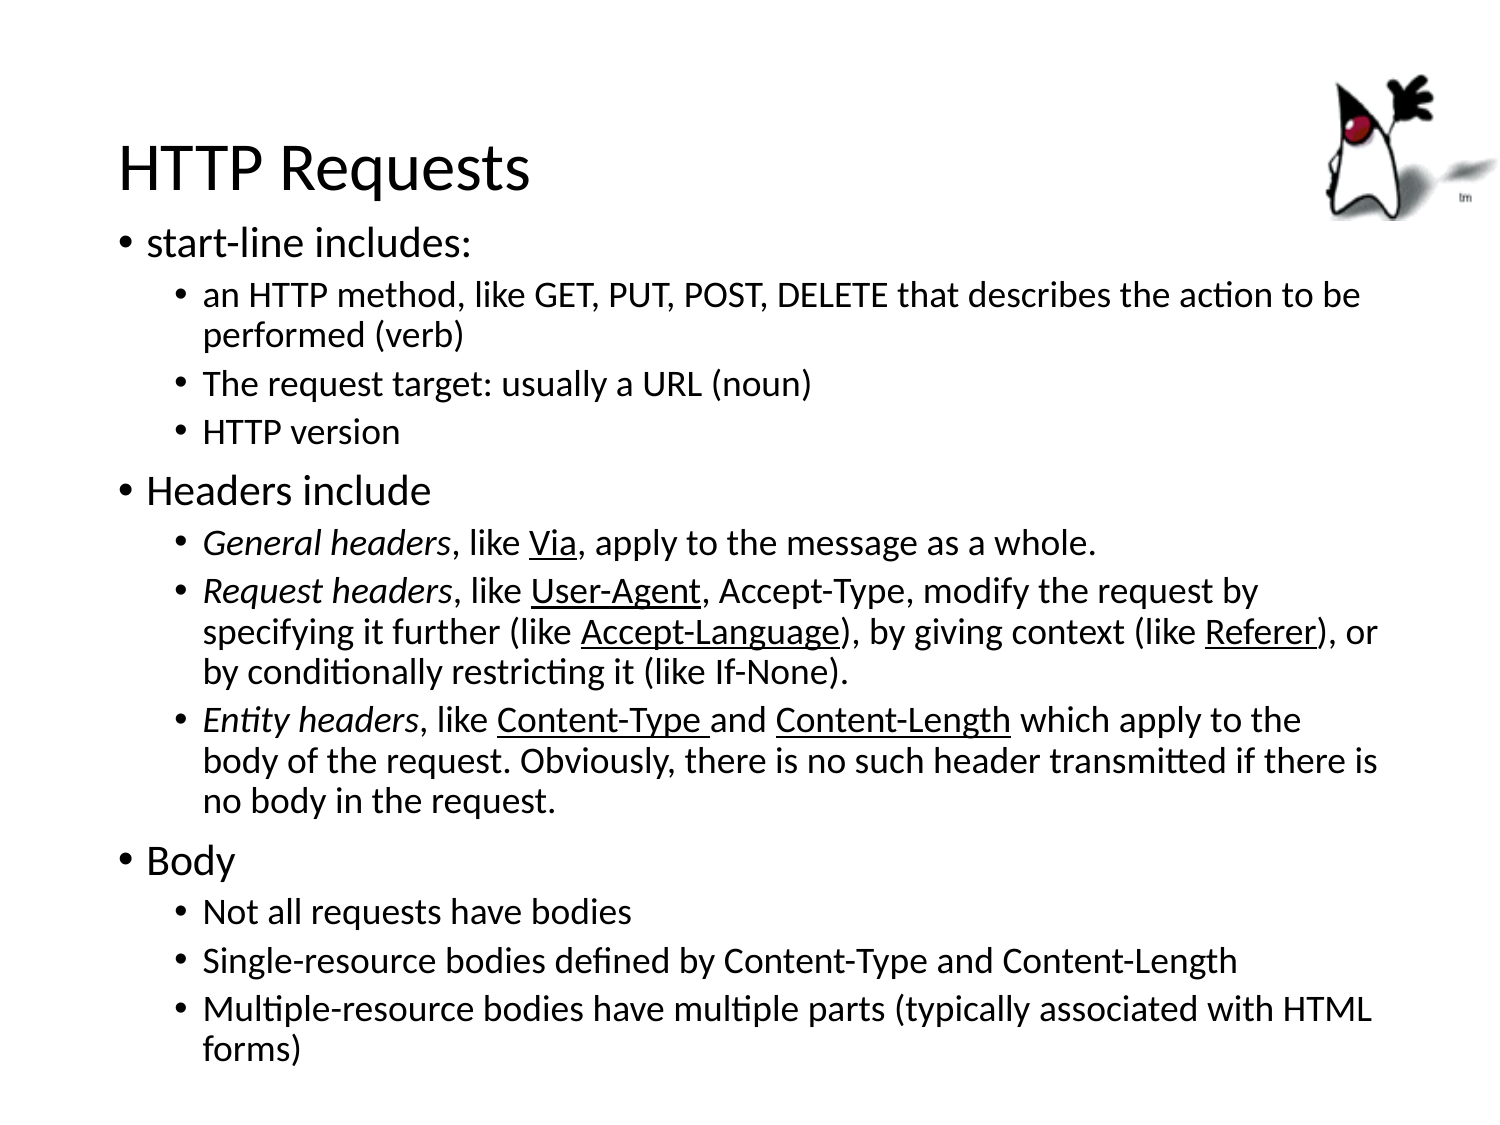

# HTTP Requests
start-line includes:
an HTTP method, like GET, PUT, POST, DELETE that describes the action to be performed (verb)
The request target: usually a URL (noun)
HTTP version
Headers include
General headers, like Via, apply to the message as a whole.
Request headers, like User-Agent, Accept-Type, modify the request by specifying it further (like Accept-Language), by giving context (like Referer), or by conditionally restricting it (like If-None).
Entity headers, like Content-Type and Content-Length which apply to the body of the request. Obviously, there is no such header transmitted if there is no body in the request.
Body
Not all requests have bodies
Single-resource bodies defined by Content-Type and Content-Length
Multiple-resource bodies have multiple parts (typically associated with HTML forms)